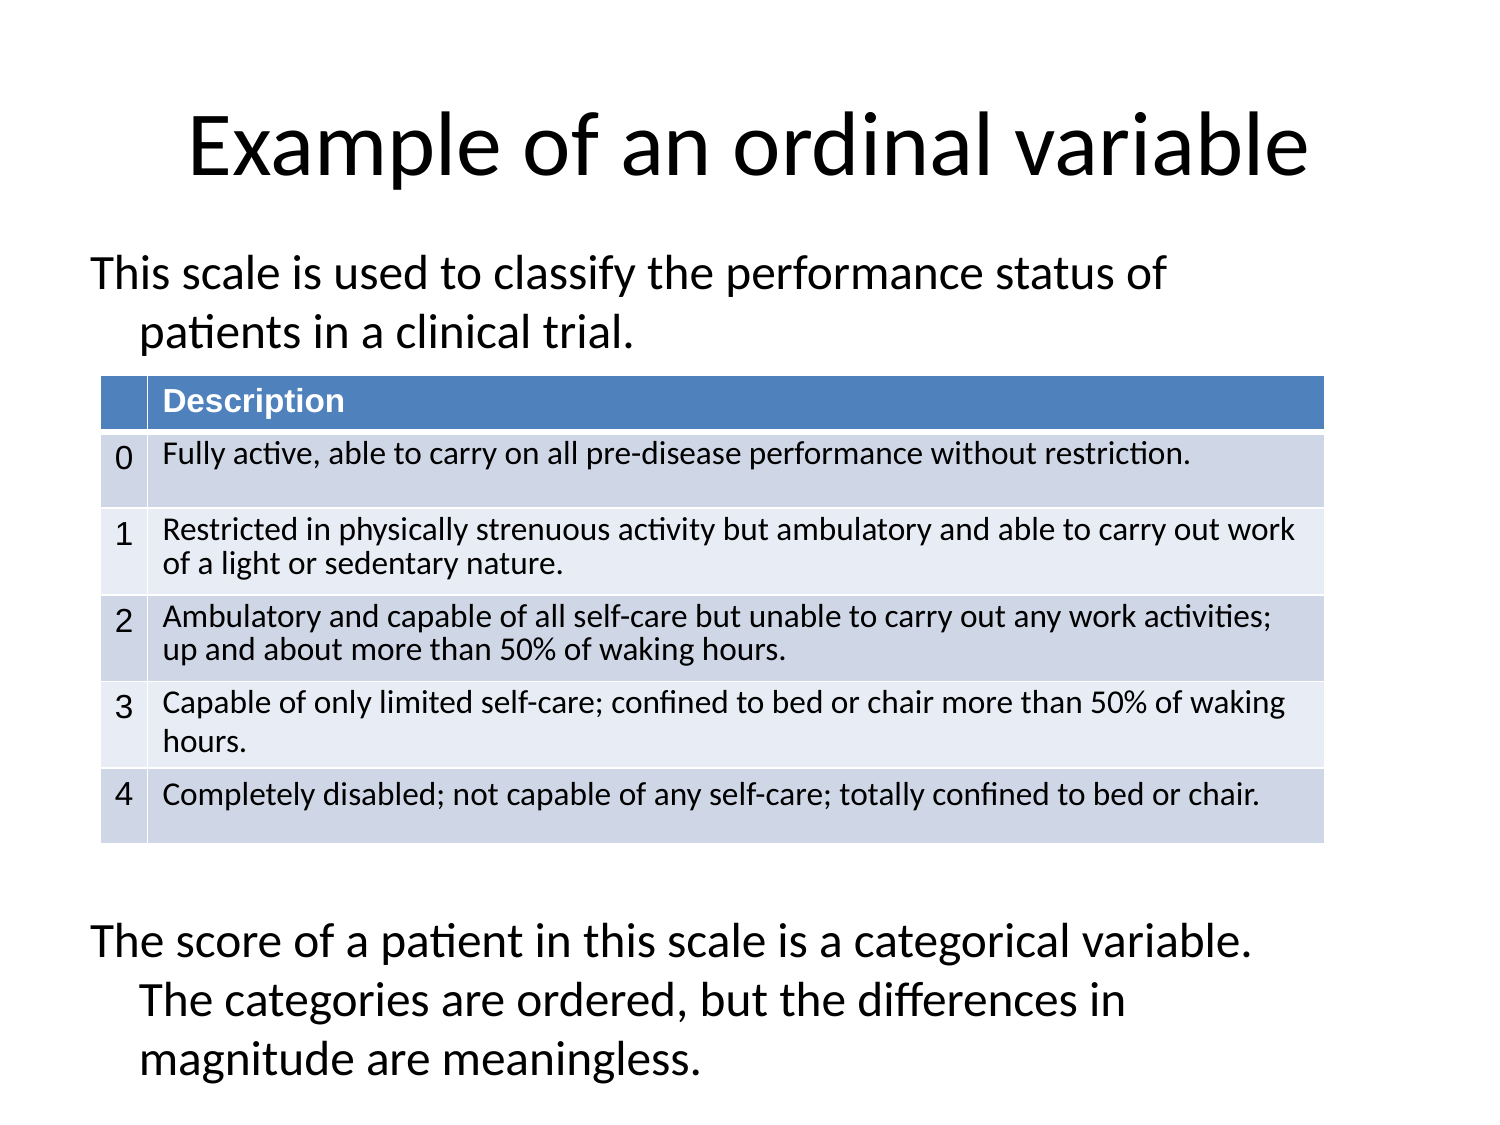

# Example of an ordinal variable
This scale is used to classify the performance status of patients in a clinical trial.

The score of a patient in this scale is a categorical variable.  The categories are ordered, but the differences in magnitude are meaningless.
|  | Description |
| --- | --- |
| 0 | Fully active, able to carry on all pre-disease performance without restriction. |
| 1 | Restricted in physically strenuous activity but ambulatory and able to carry out work of a light or sedentary nature. |
| 2 | Ambulatory and capable of all self-care but unable to carry out any work activities; up and about more than 50% of waking hours. |
| 3 | Capable of only limited self-care; confined to bed or chair more than 50% of waking hours. |
| 4 | Completely disabled; not capable of any self-care; totally confined to bed or chair. |